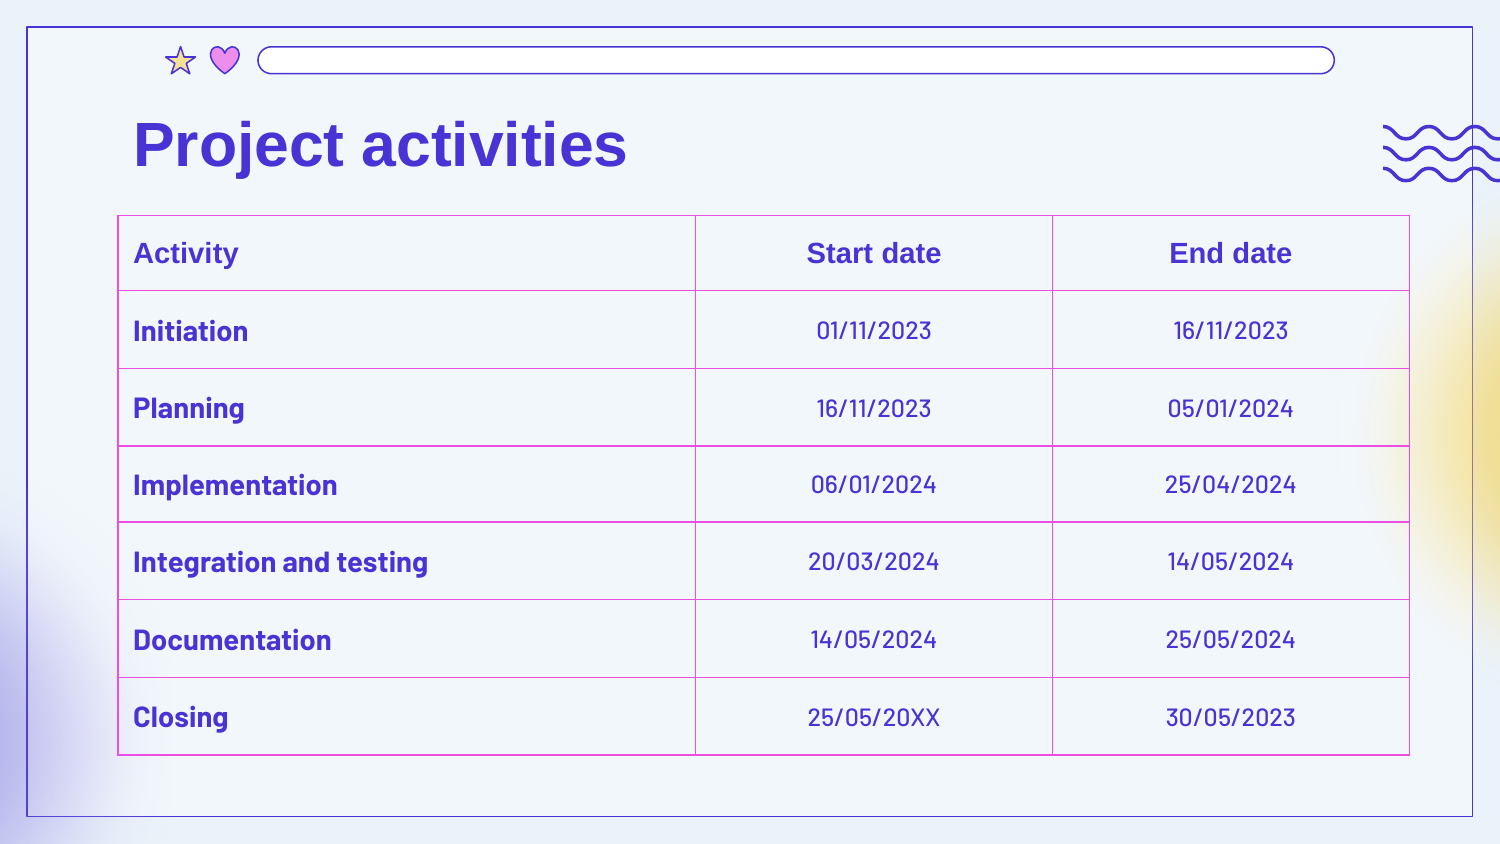

# Project activities
| Activity | Start date | End date |
| --- | --- | --- |
| Initiation | 01/11/2023 | 16/11/2023 |
| Planning | 16/11/2023 | 05/01/2024 |
| Implementation | 06/01/2024 | 25/04/2024 |
| Integration and testing | 20/03/2024 | 14/05/2024 |
| Documentation | 14/05/2024 | 25/05/2024 |
| Closing | 25/05/20XX | 30/05/2023 |